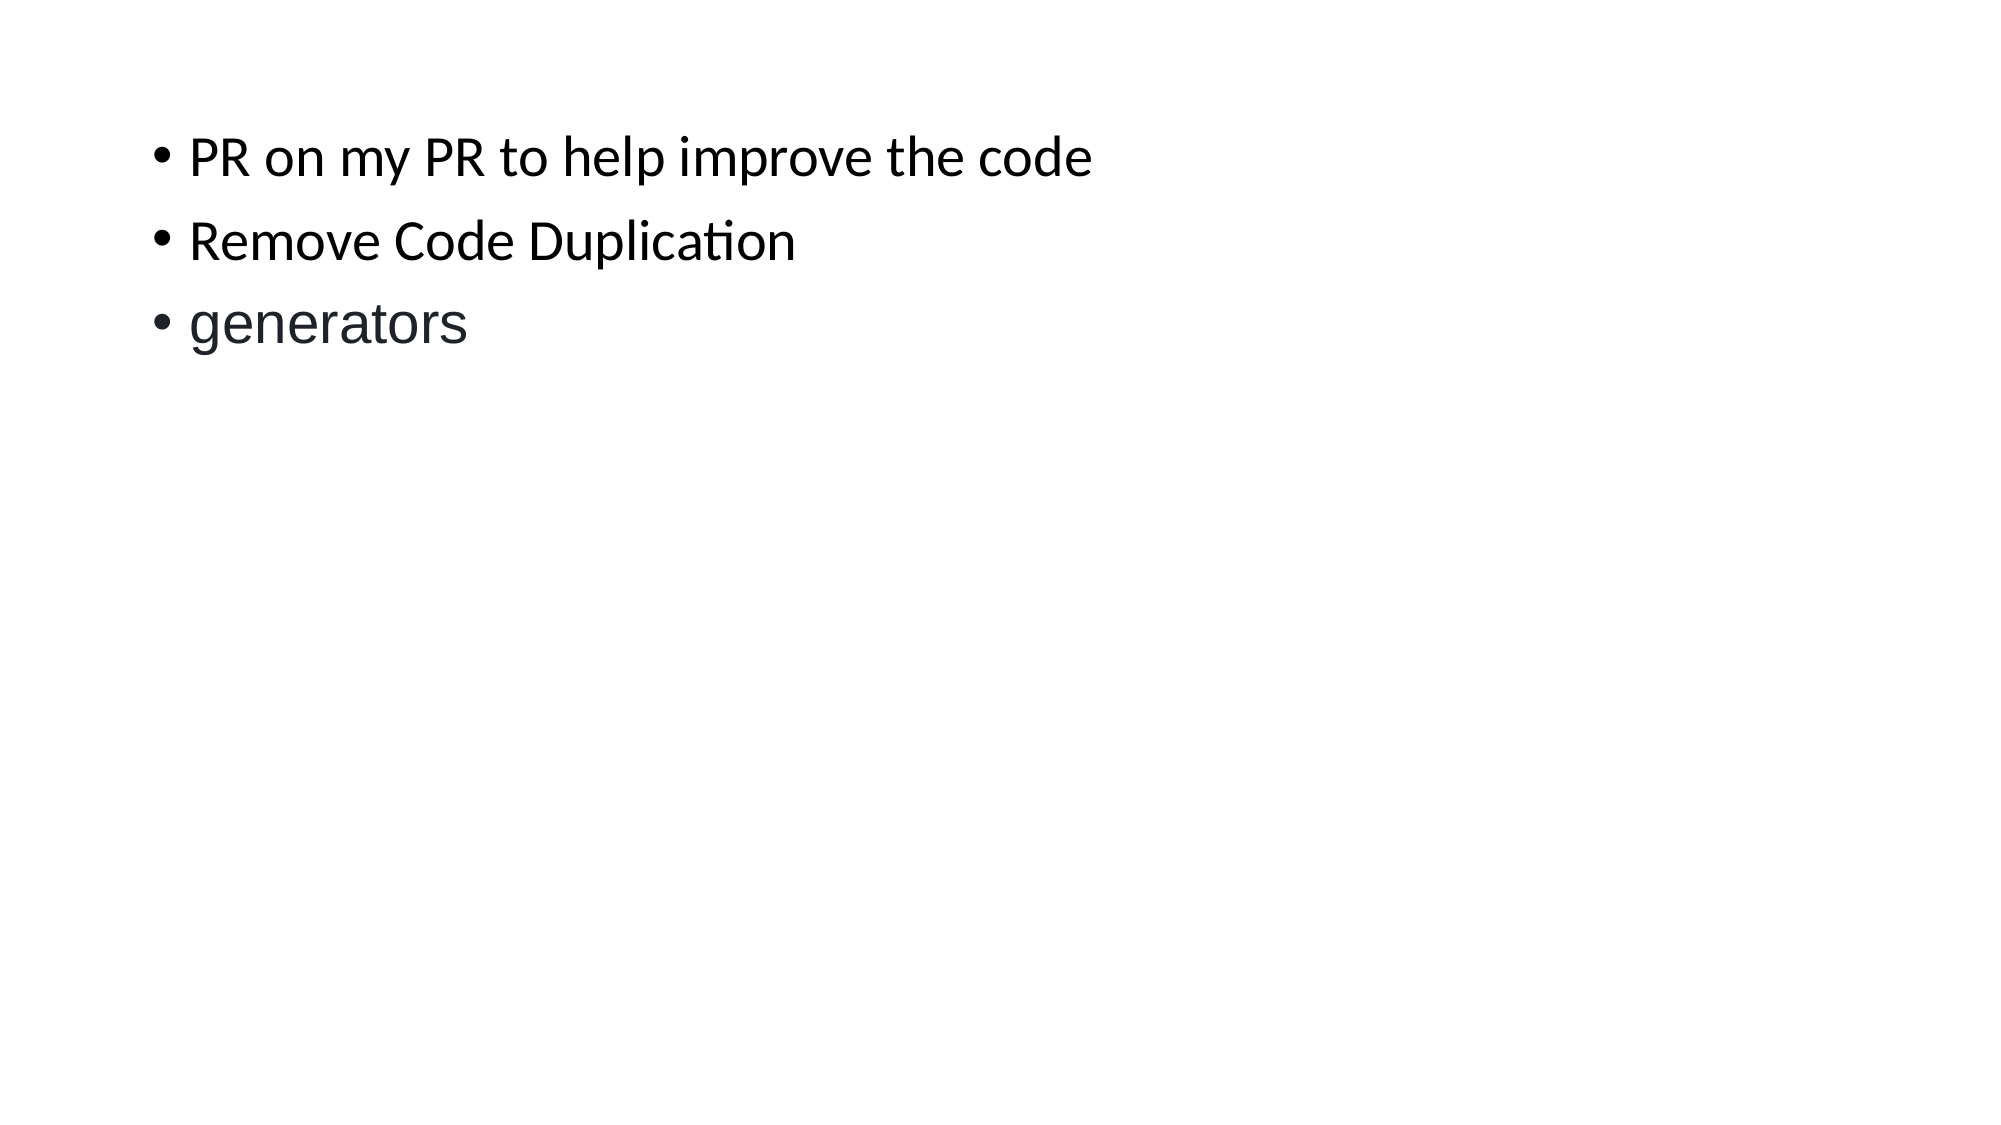

PR on my PR to help improve the code
Remove Code Duplication
generators